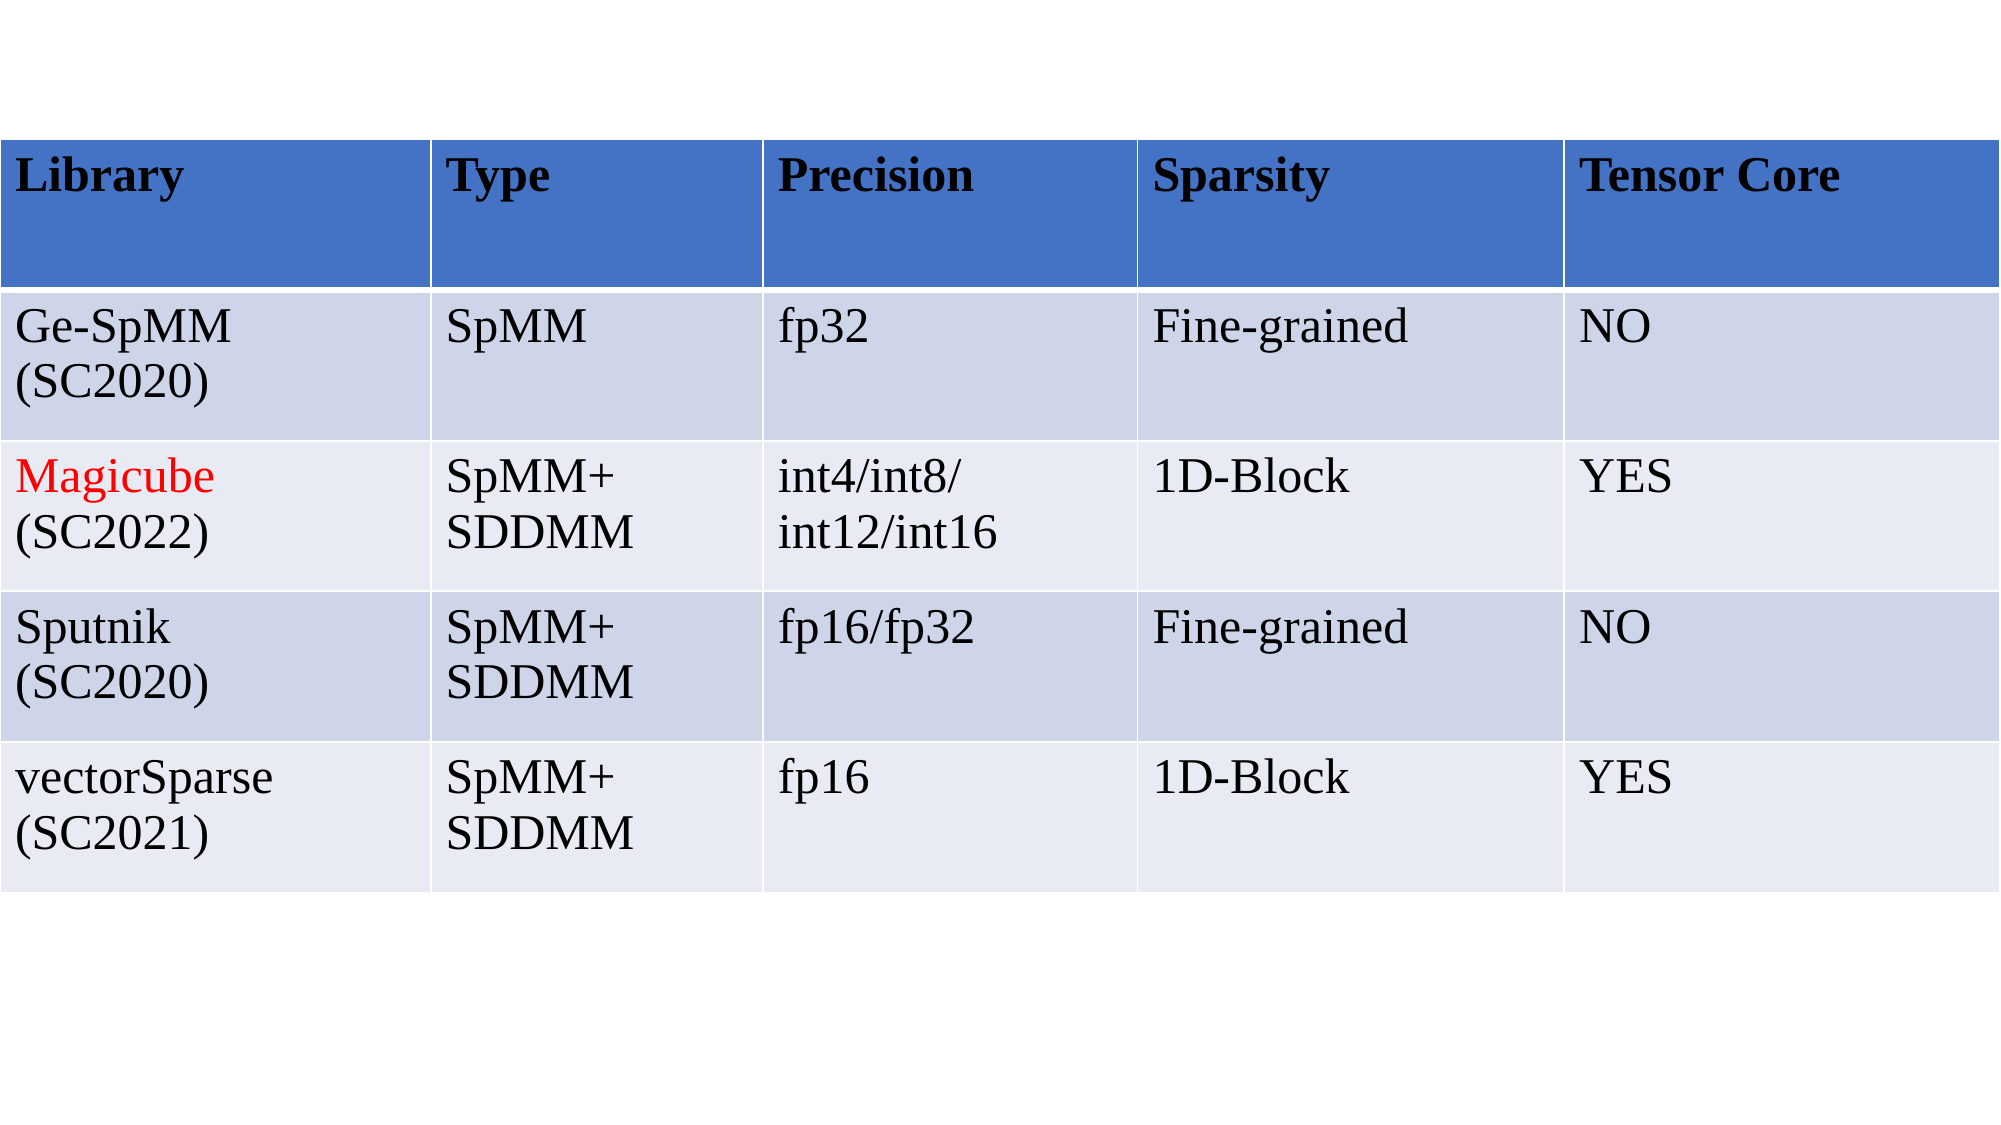

| Library | Type | Precision | Sparsity | Tensor Core |
| --- | --- | --- | --- | --- |
| Ge-SpMM (SC2020) | SpMM | fp32 | Fine-grained | NO |
| Magicube (SC2022) | SpMM+ SDDMM | int4/int8/ int12/int16 | 1D-Block | YES |
| Sputnik (SC2020) | SpMM+ SDDMM | fp16/fp32 | Fine-grained | NO |
| vectorSparse (SC2021) | SpMM+ SDDMM | fp16 | 1D-Block | YES |